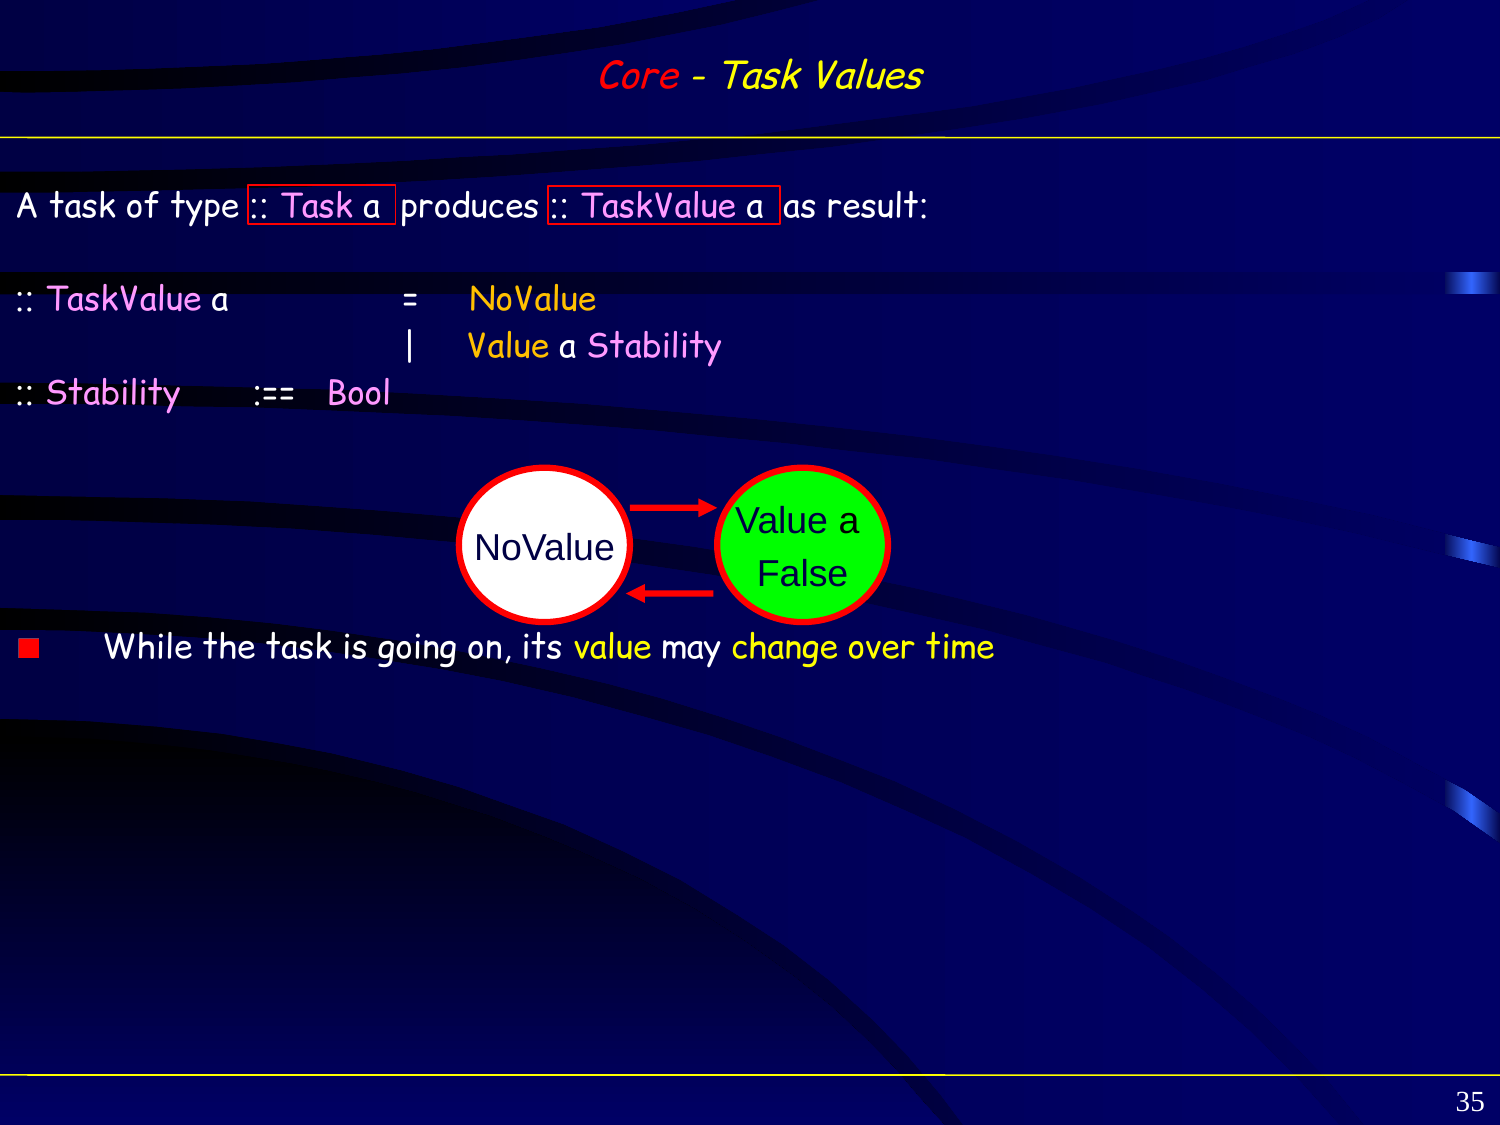

Core - Task Values

A task of type :: Task a  produces :: TaskValue a  as result:

:: TaskValue a     	=     NoValue
		    	|     Value a Stability
:: Stability  	:==   Bool

While the task is going on, its value may change over time

NoValue
Value a
False

35